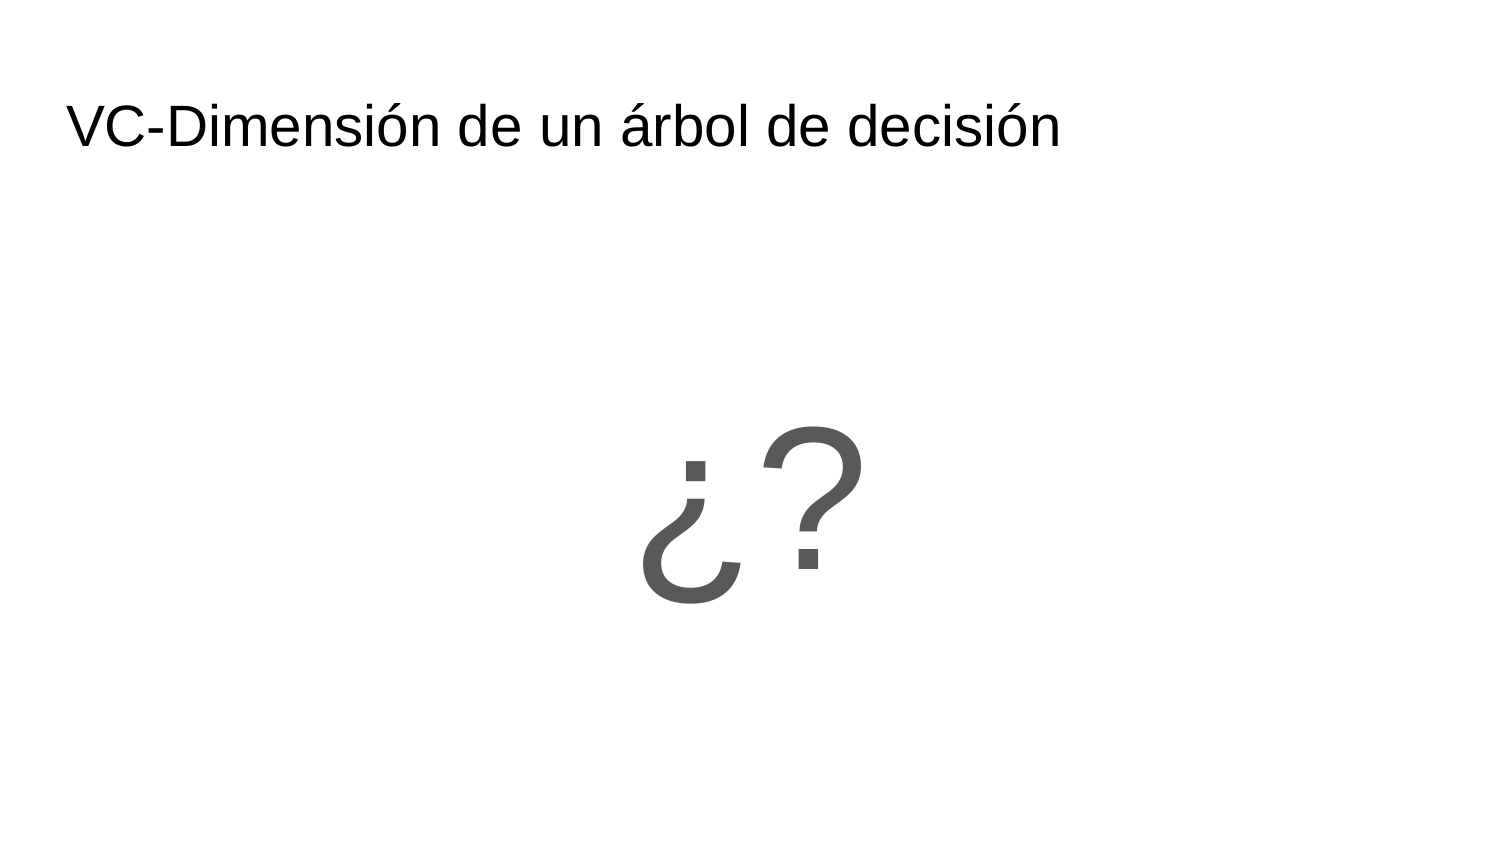

# VC-Dimensión de un árbol de decisión
¿?